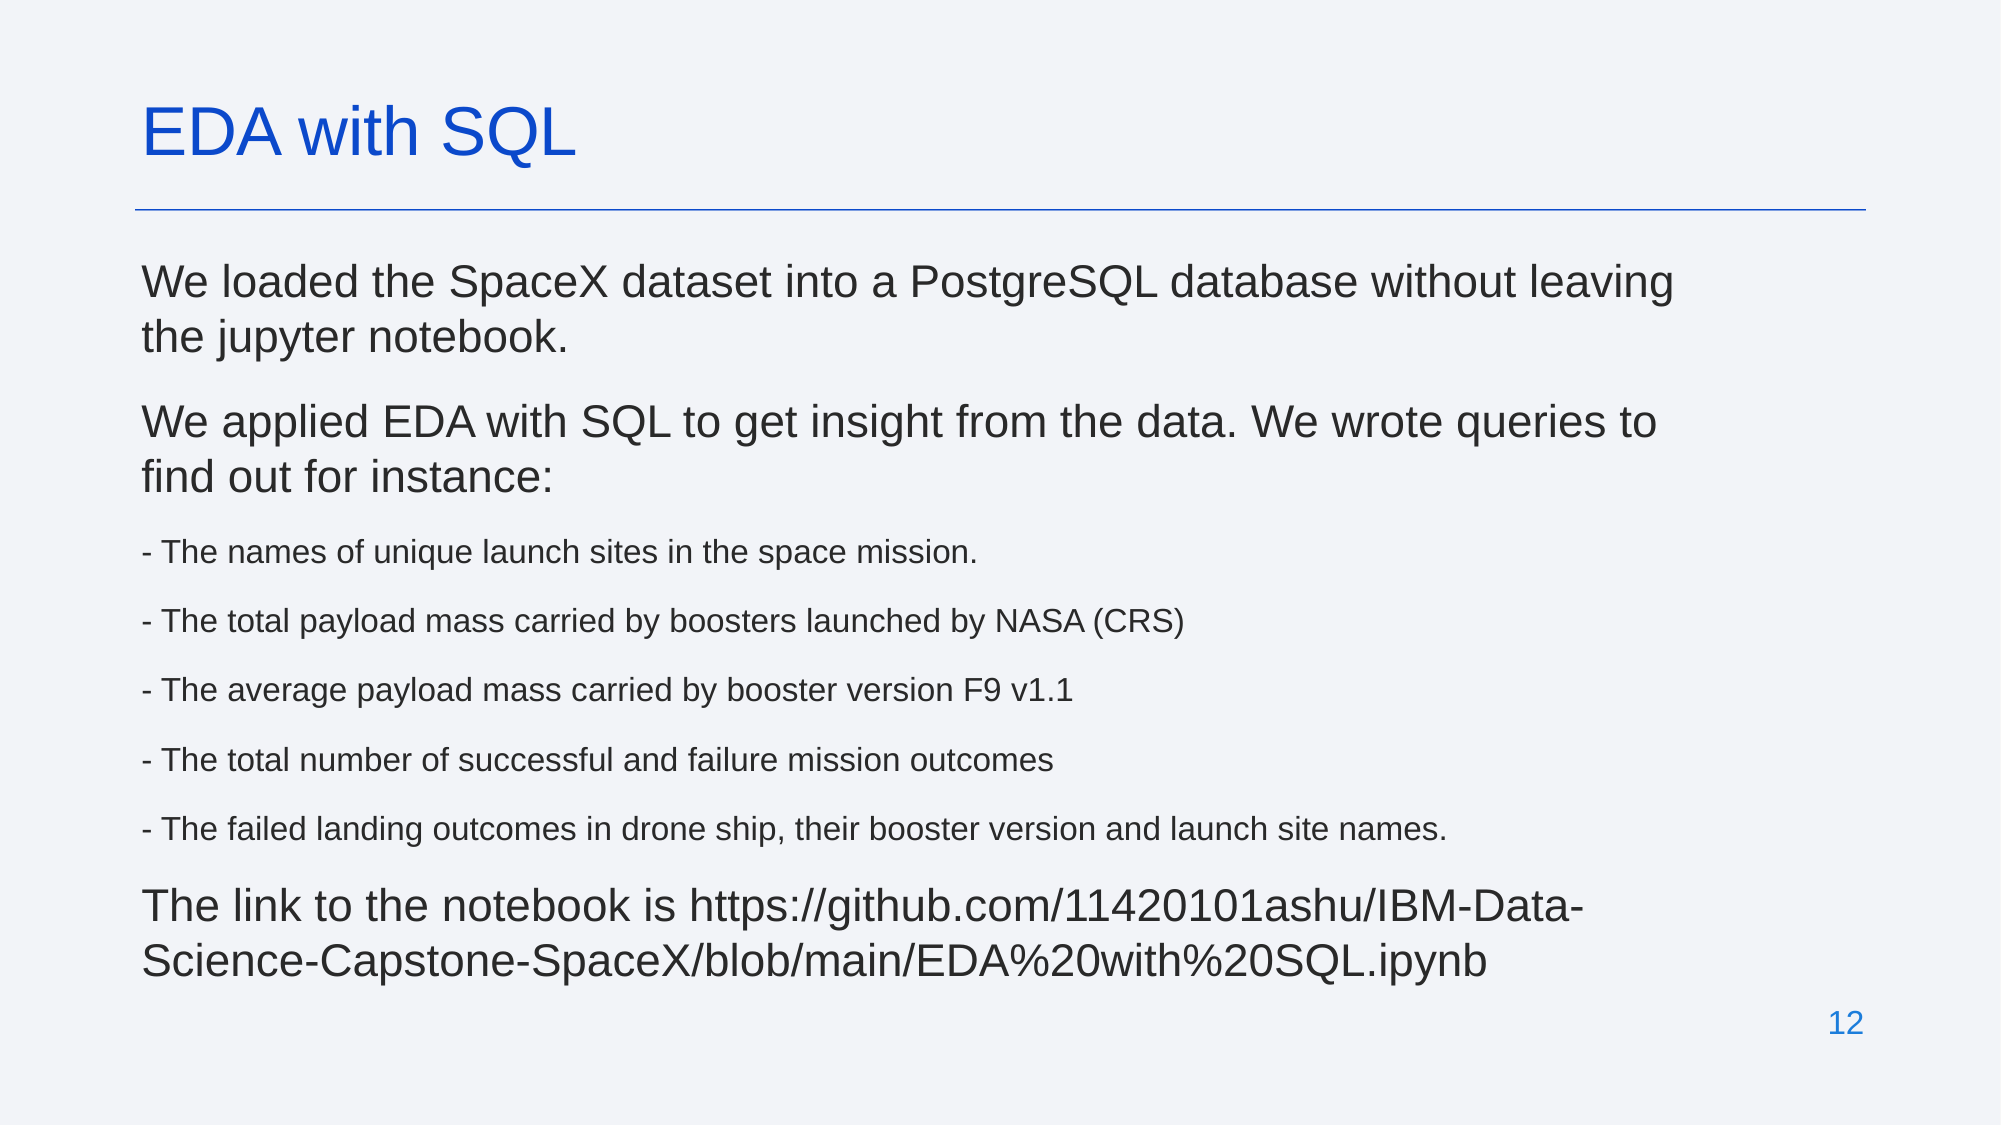

EDA with SQL
We loaded the SpaceX dataset into a PostgreSQL database without leaving the jupyter notebook.
We applied EDA with SQL to get insight from the data. We wrote queries to find out for instance:
- The names of unique launch sites in the space mission.
- The total payload mass carried by boosters launched by NASA (CRS)
- The average payload mass carried by booster version F9 v1.1
- The total number of successful and failure mission outcomes
- The failed landing outcomes in drone ship, their booster version and launch site names.
The link to the notebook is https://github.com/11420101ashu/IBM-Data-Science-Capstone-SpaceX/blob/main/EDA%20with%20SQL.ipynb

12